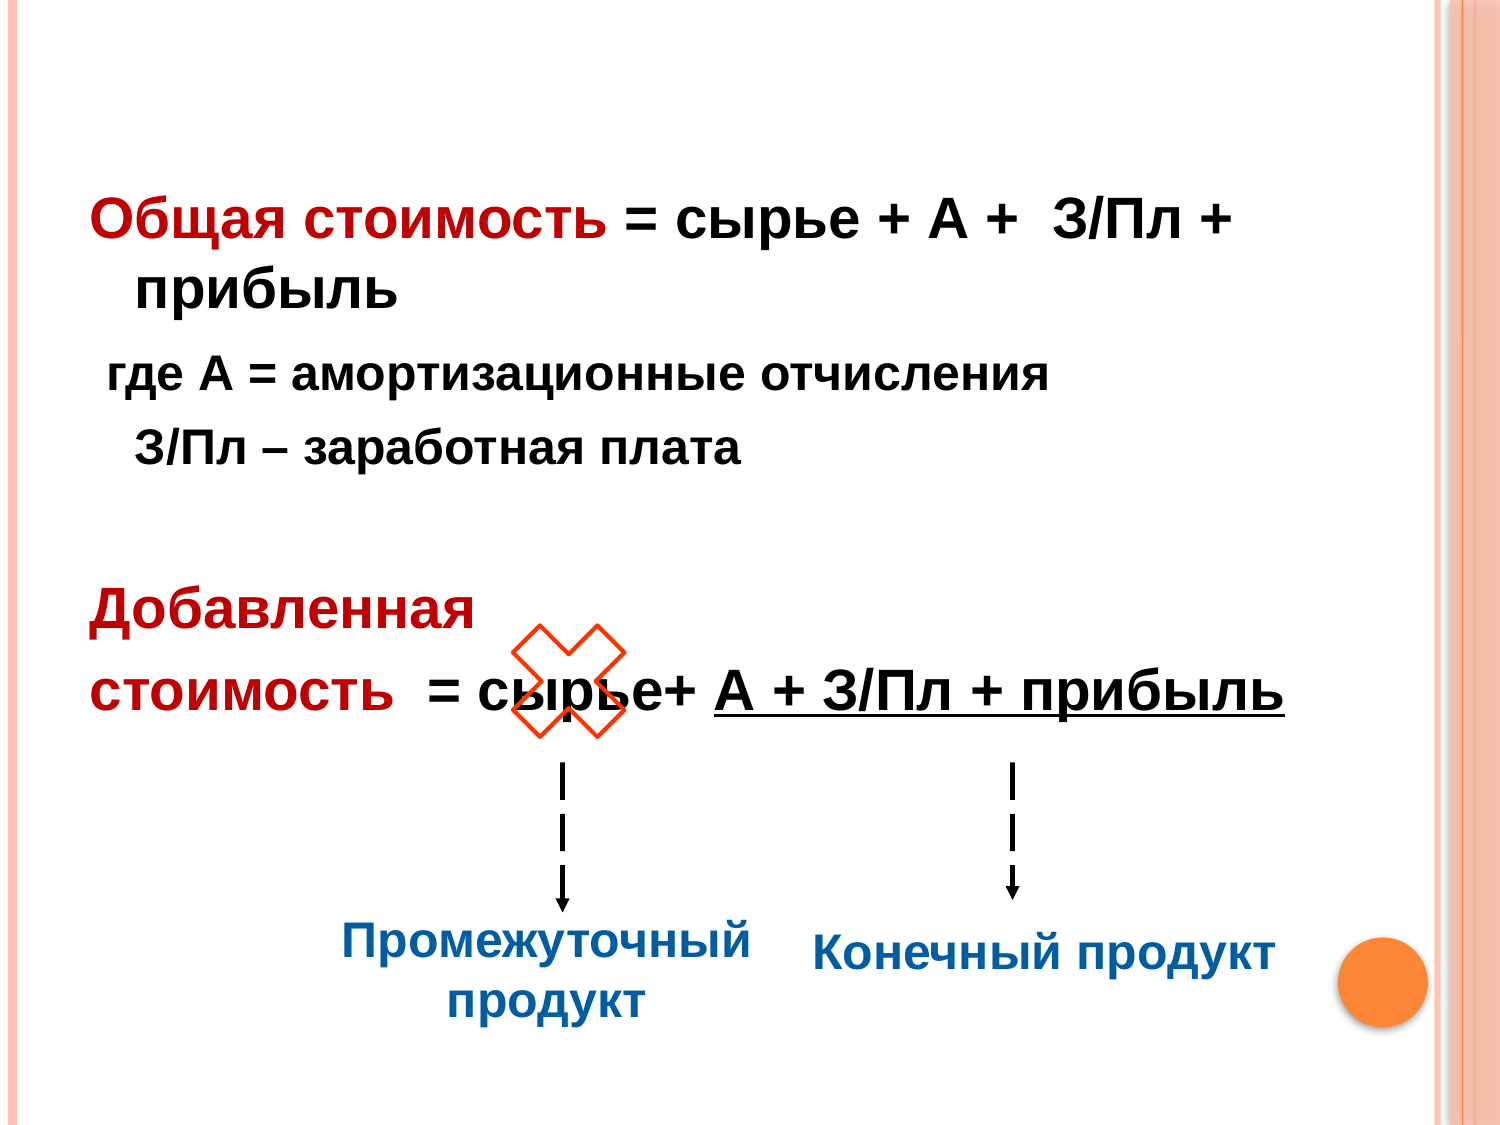

Общая стоимость = сырье + А +  З/Пл + прибыль
 где А = амортизационные отчисления
	З/Пл – заработная плата

Добавленная
стоимость  = сырье+ А + З/Пл + прибыль

Промежуточный
продукт
Конечный продукт